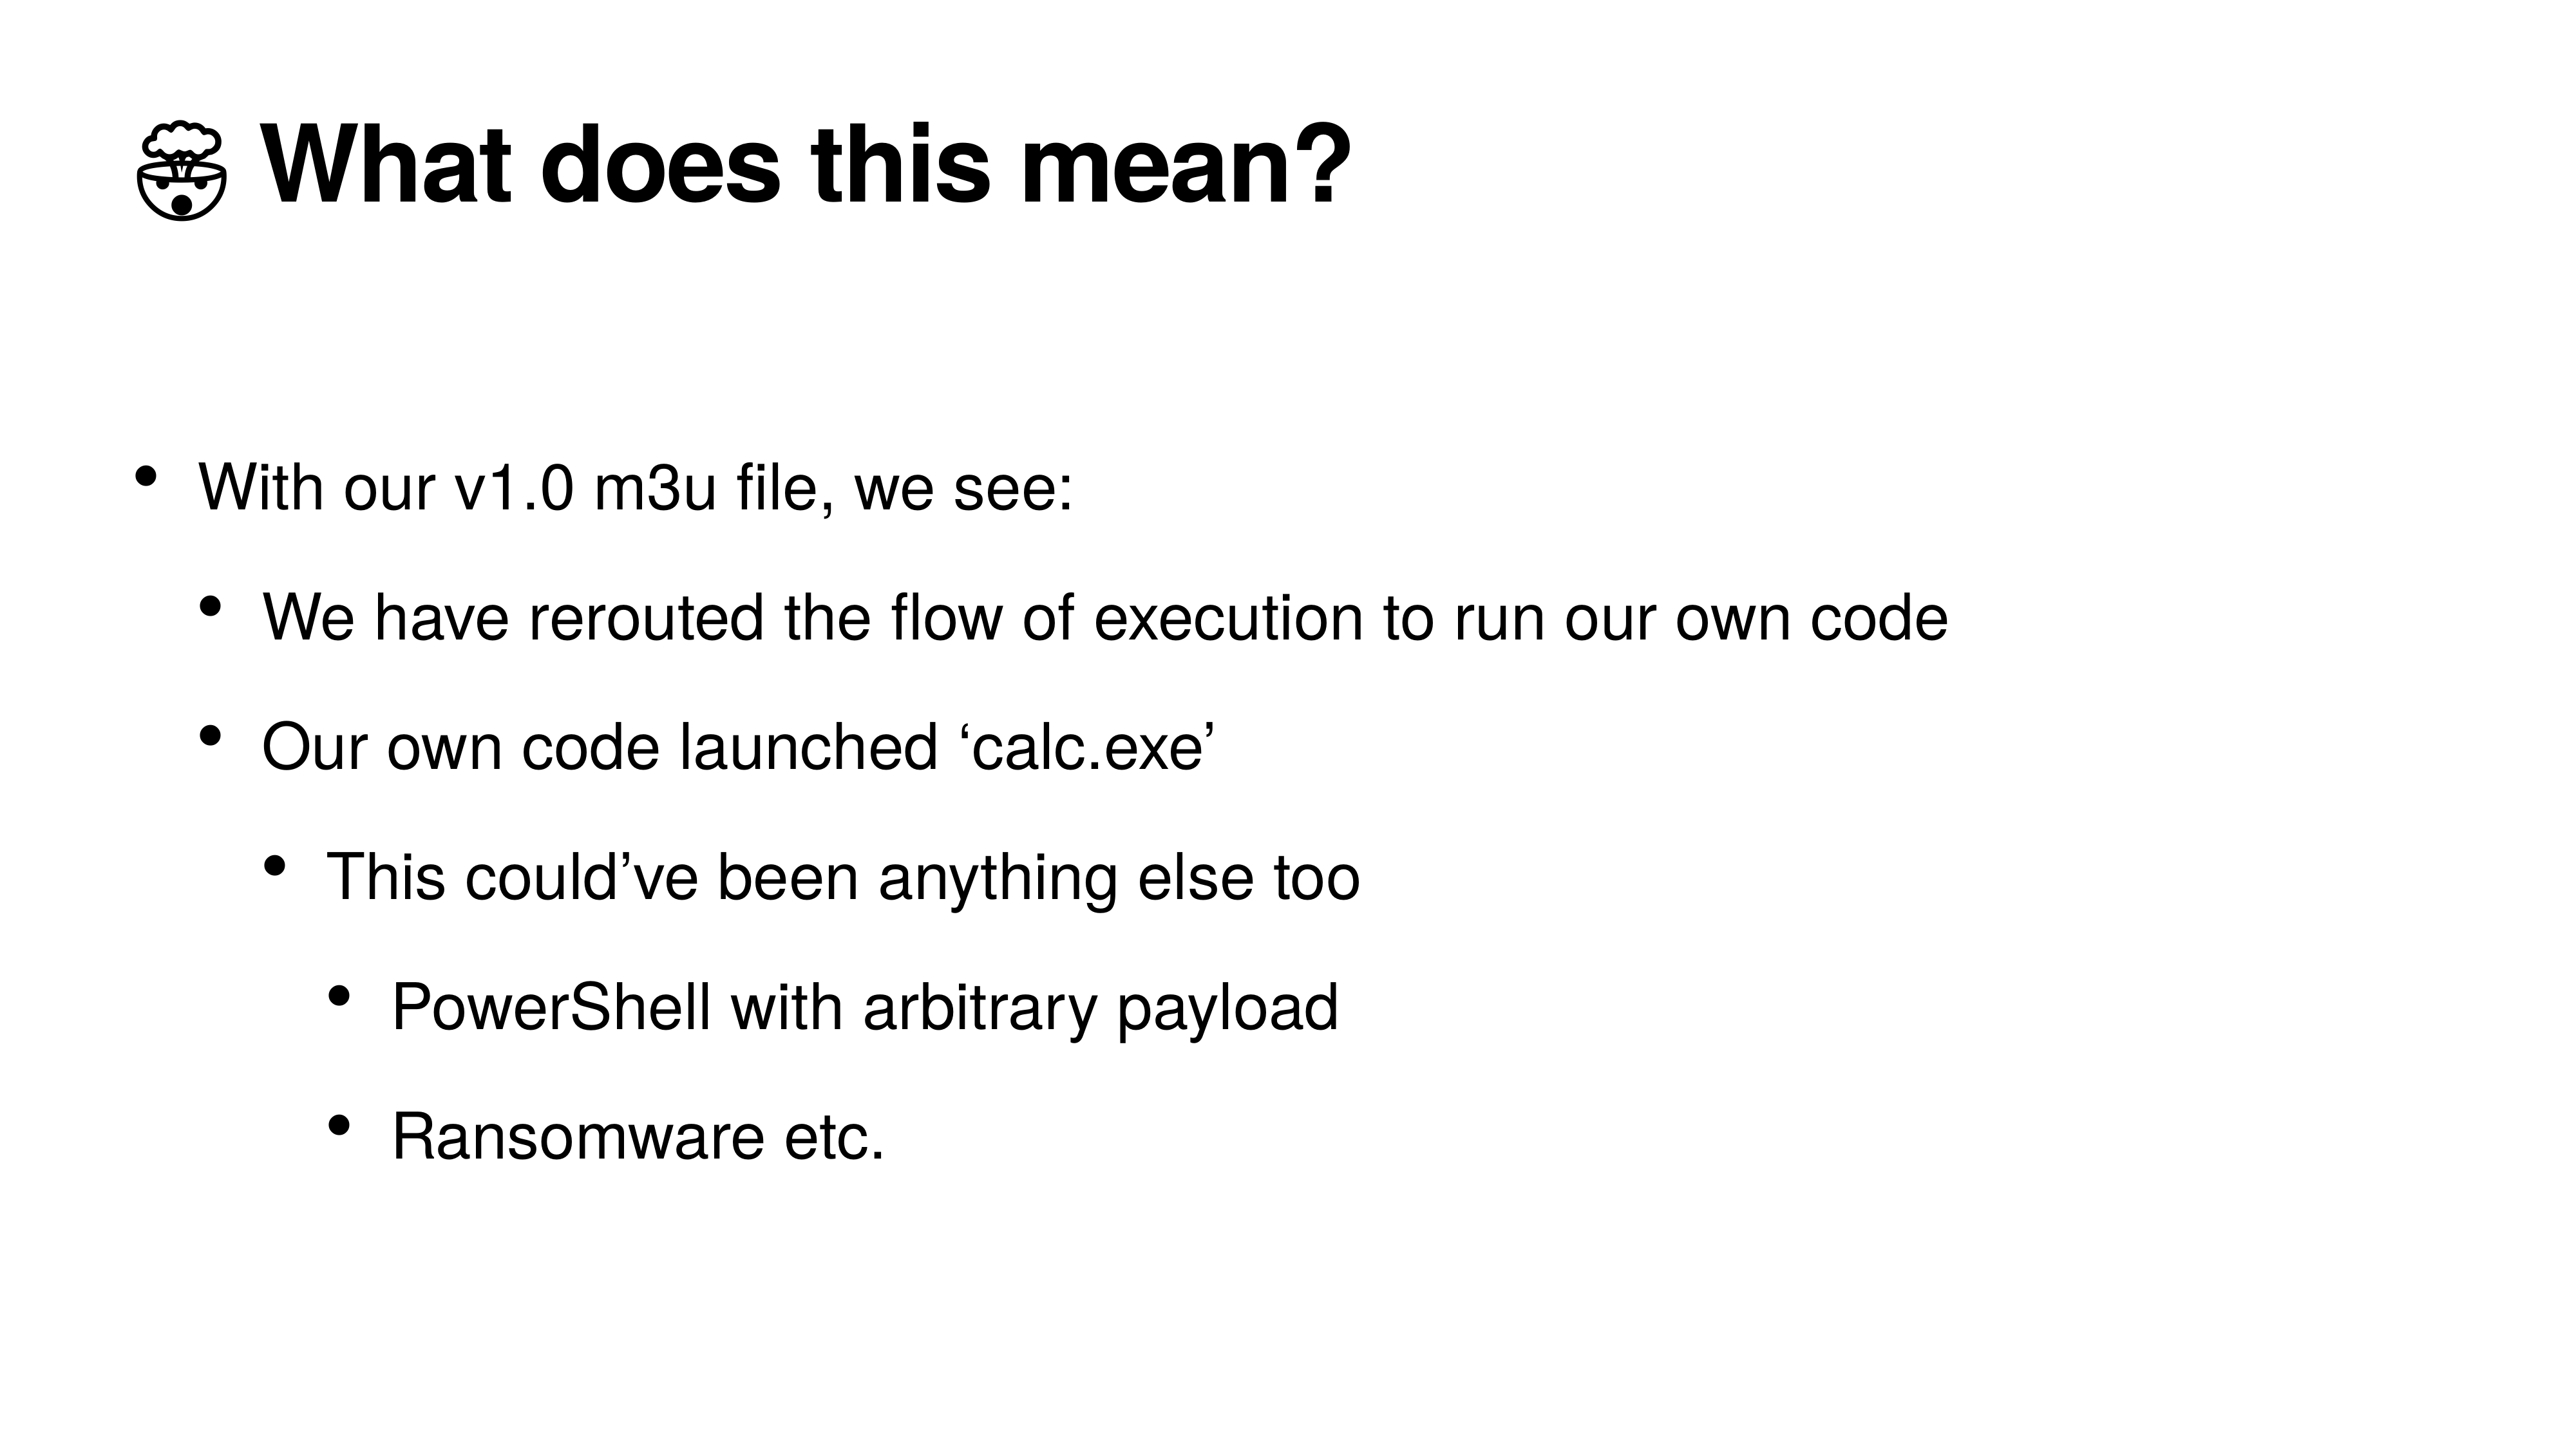

# 🤯 What does this mean?

With our v1.0 m3u file, we see:
We have rerouted the flow of execution to run our own code
Our own code launched ‘calc.exe’
This could’ve been anything else too
PowerShell with arbitrary payload
Ransomware etc.